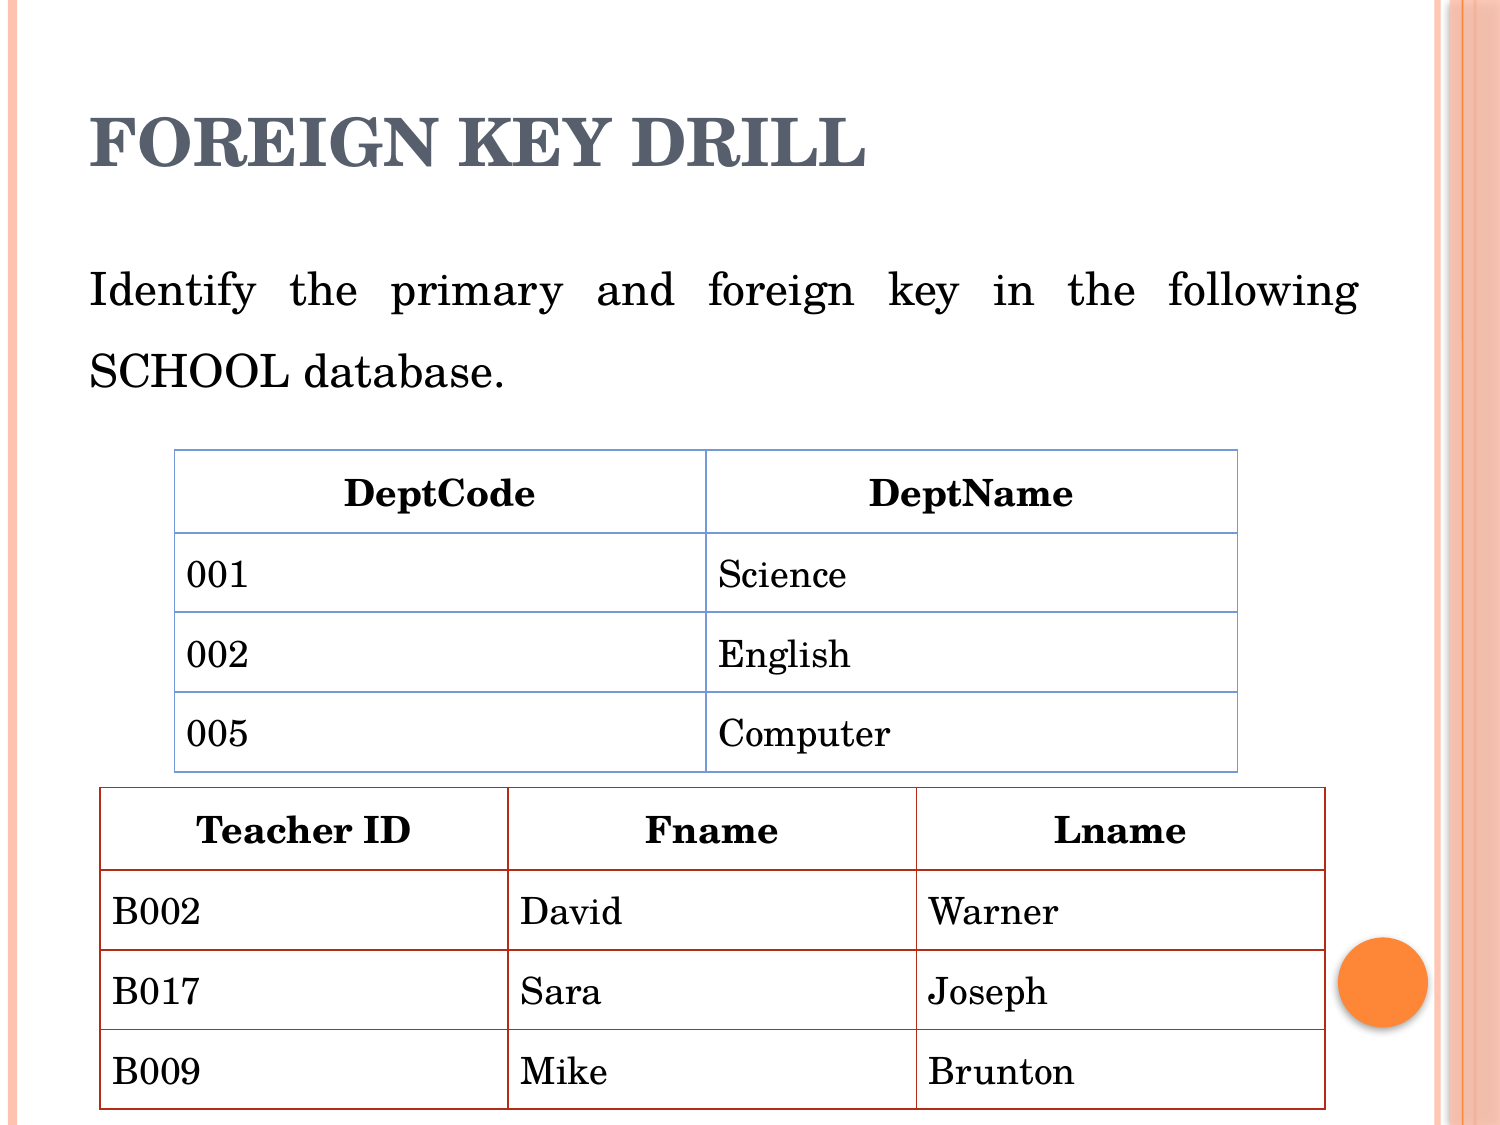

# Foreign Key Drill
Identify the primary and foreign key in the following SCHOOL database.
| DeptCode | DeptName |
| --- | --- |
| 001 | Science |
| 002 | English |
| 005 | Computer |
| Teacher ID | Fname | Lname |
| --- | --- | --- |
| B002 | David | Warner |
| B017 | Sara | Joseph |
| B009 | Mike | Brunton |